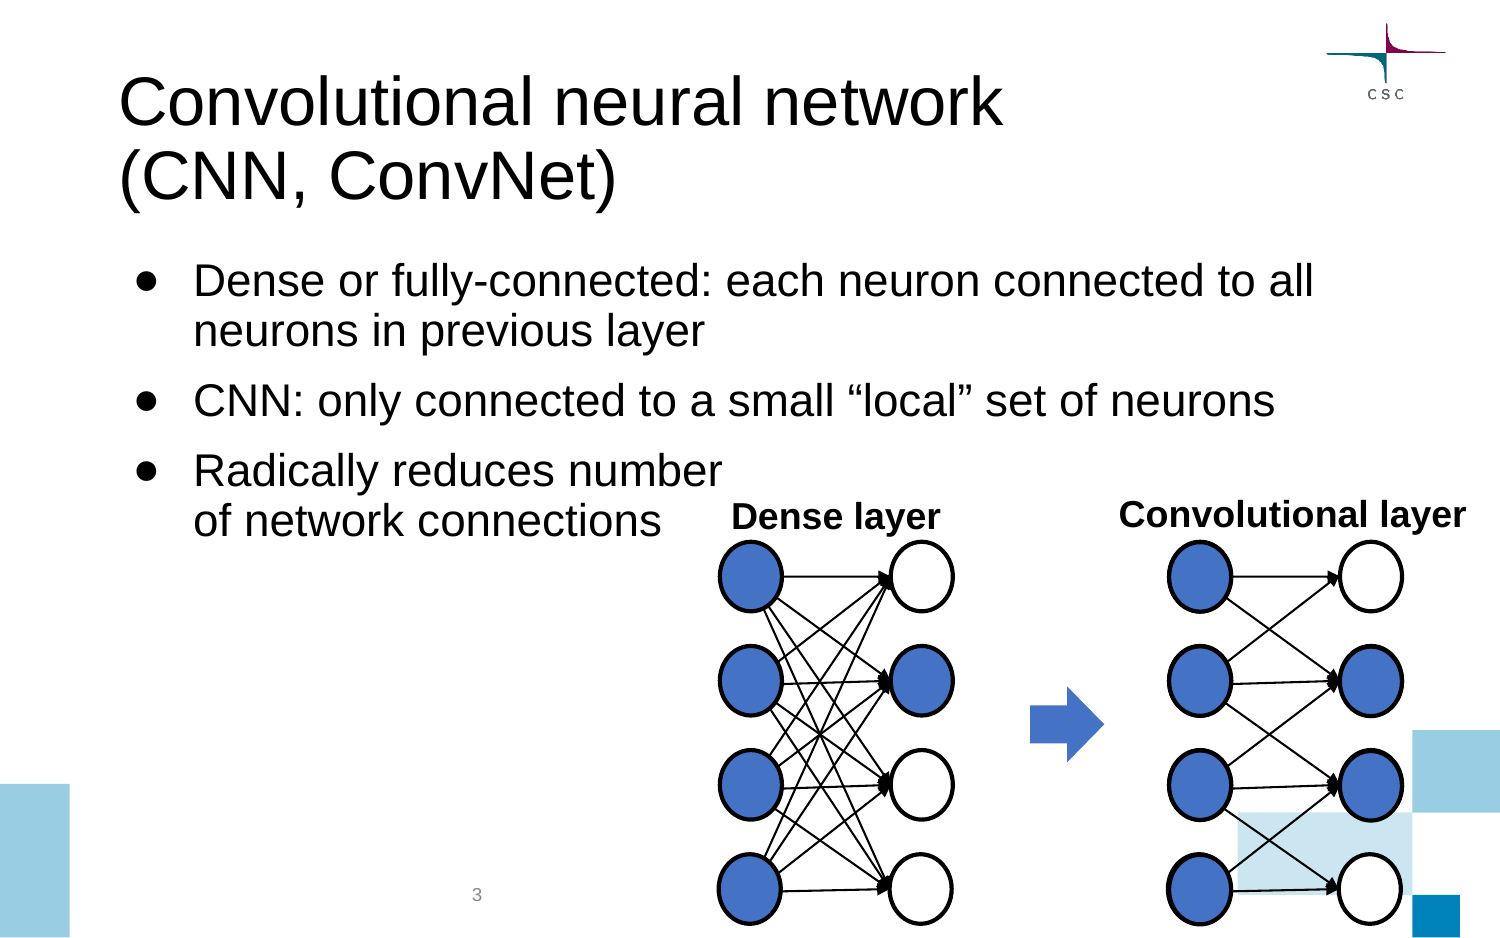

# Convolutional neural network (CNN, ConvNet)
Dense or fully-connected: each neuron connected to all neurons in previous layer
CNN: only connected to a small “local” set of neurons
Radically reduces number
of network connections
Convolutional layer
Dense layer

3